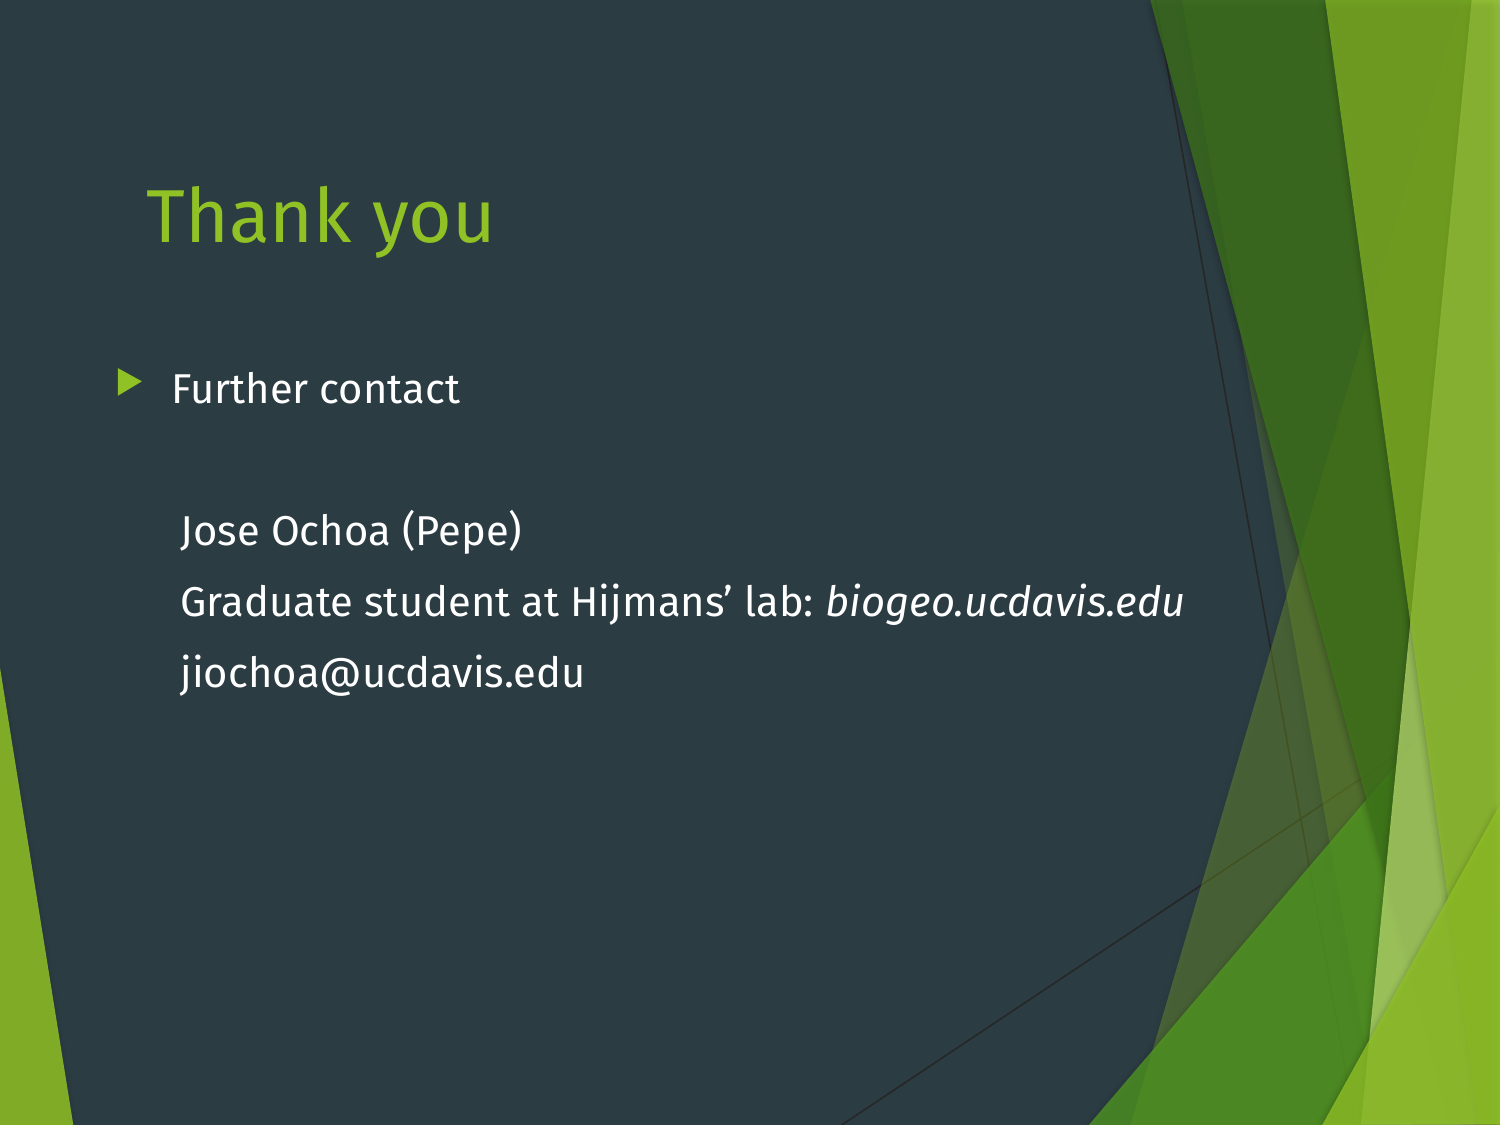

# Thank you
Further contact

Jose Ochoa (Pepe)
Graduate student at Hijmans’ lab: biogeo.ucdavis.edu
jiochoa@ucdavis.edu